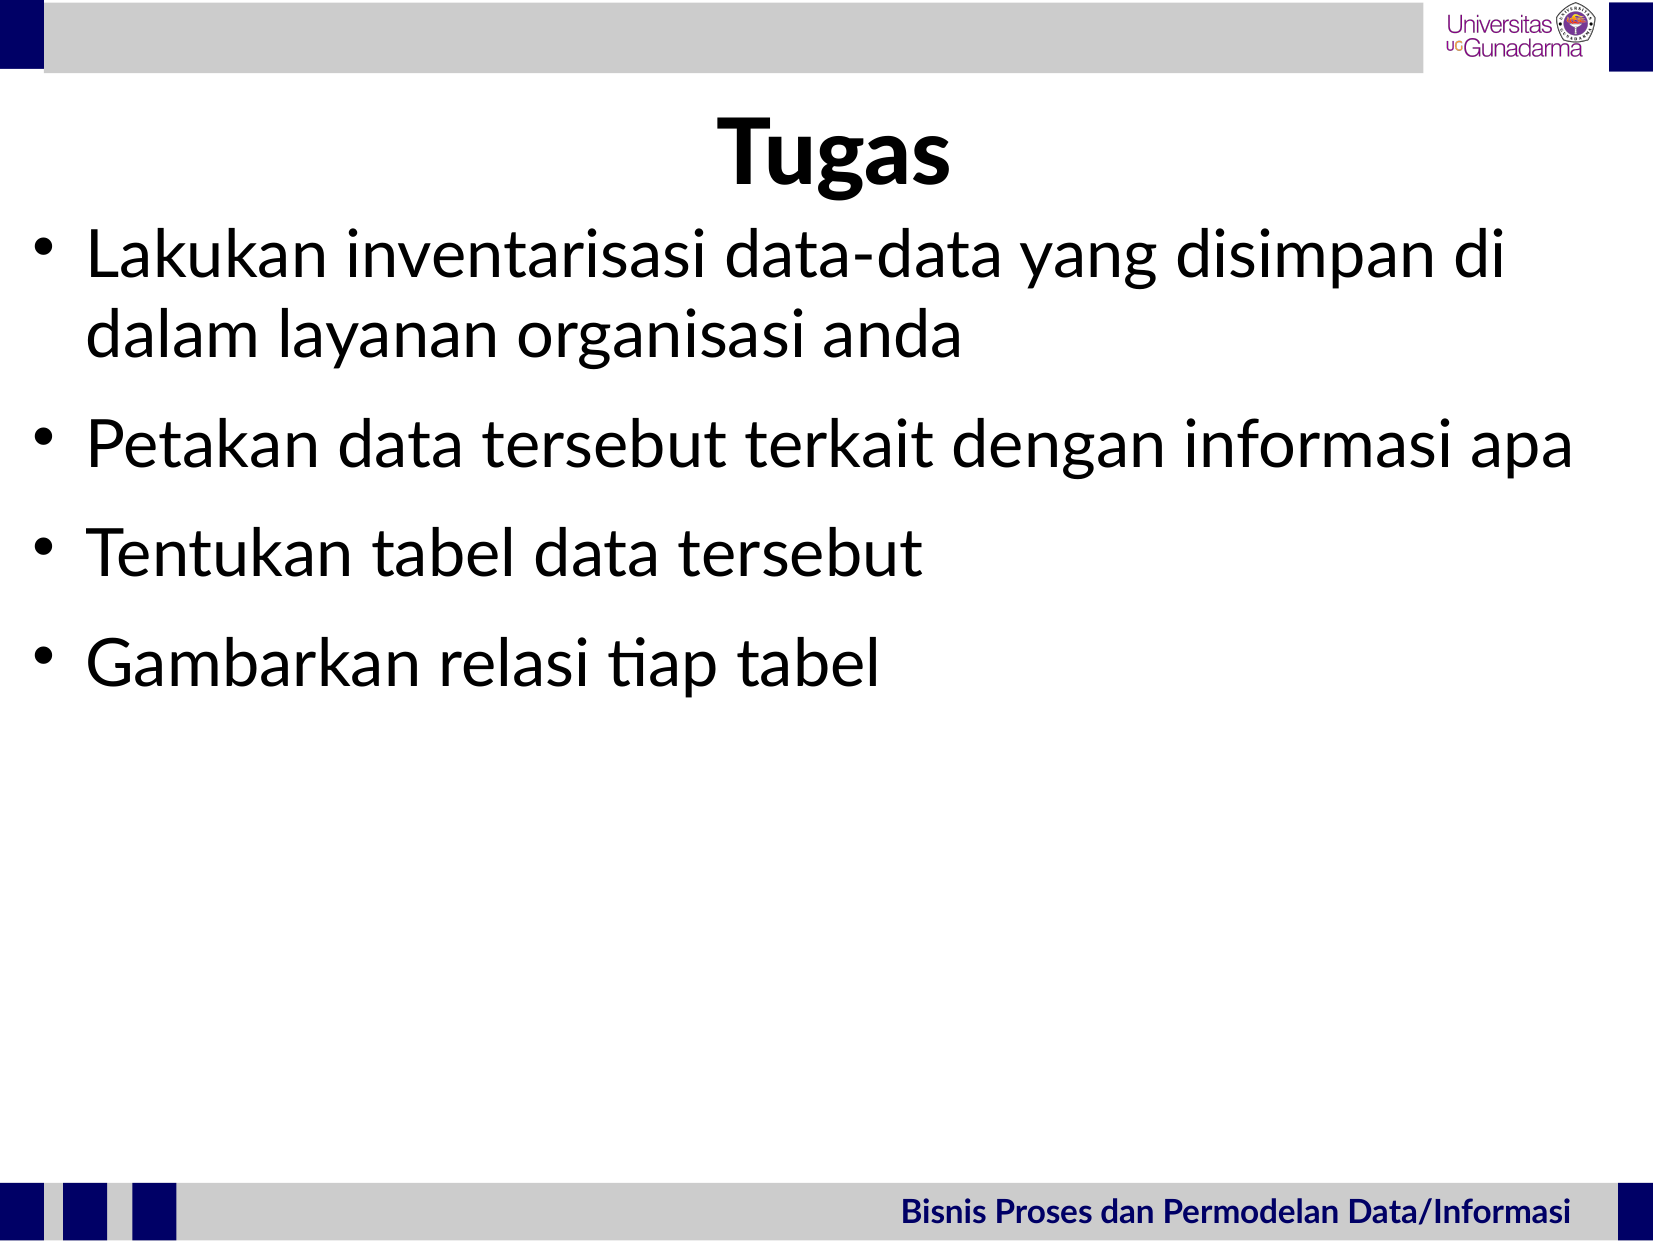

Tugas
Lakukan inventarisasi data-data yang disimpan di dalam layanan organisasi anda
Petakan data tersebut terkait dengan informasi apa
Tentukan tabel data tersebut
Gambarkan relasi tiap tabel